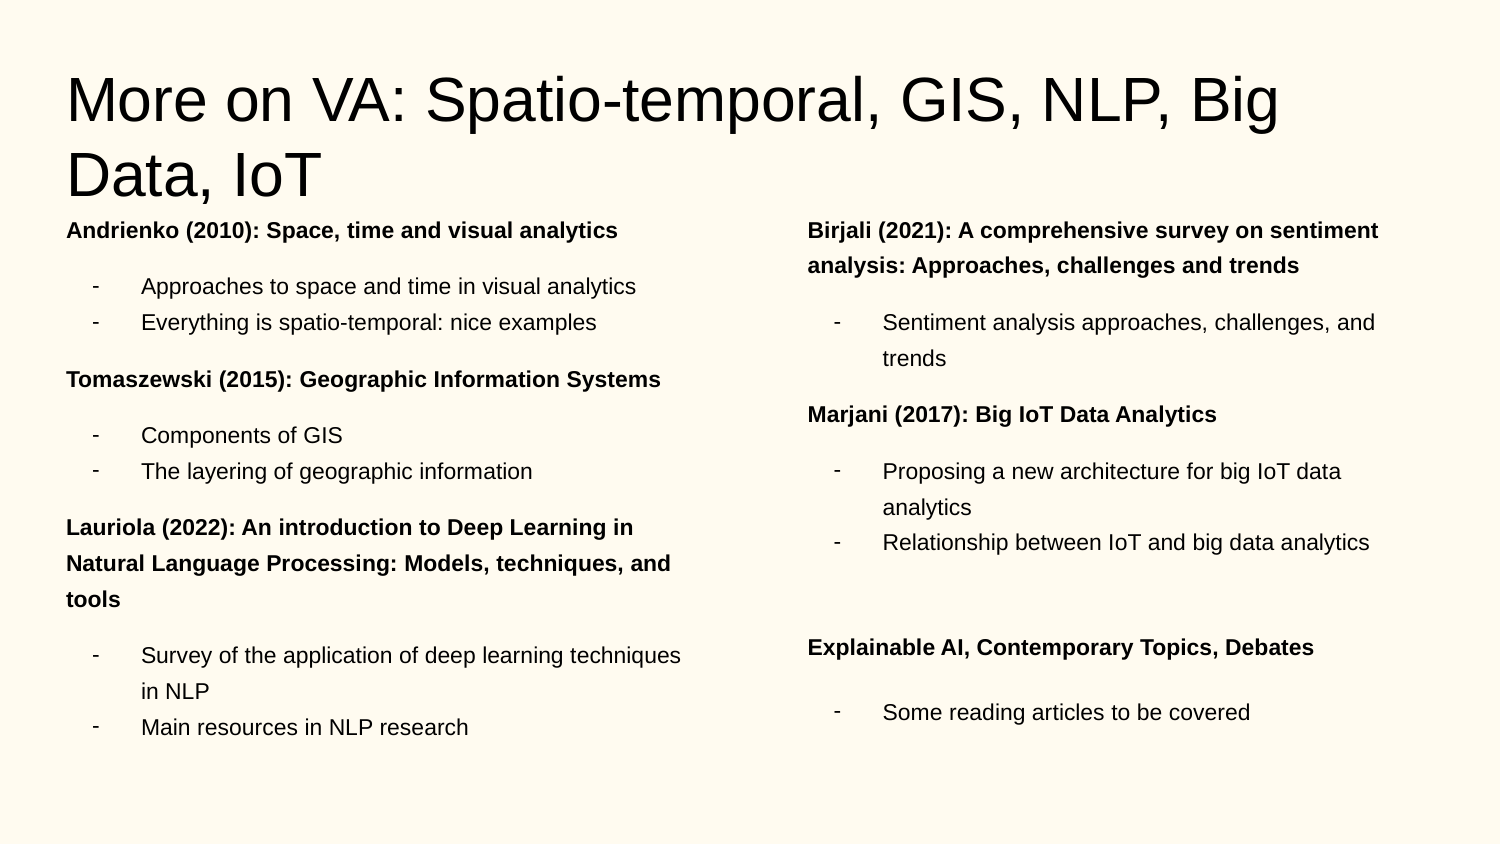

# More on VA: Spatio-temporal, GIS, NLP, Big Data, IoT
Andrienko (2010): Space, time and visual analytics
Approaches to space and time in visual analytics
Everything is spatio-temporal: nice examples
Tomaszewski (2015): Geographic Information Systems
Components of GIS
The layering of geographic information
Lauriola (2022): An introduction to Deep Learning in Natural Language Processing: Models, techniques, and tools
Survey of the application of deep learning techniques in NLP
Main resources in NLP research
Birjali (2021): A comprehensive survey on sentiment analysis: Approaches, challenges and trends
Sentiment analysis approaches, challenges, and trends
Marjani (2017): Big IoT Data Analytics
Proposing a new architecture for big IoT data analytics
Relationship between IoT and big data analytics

Explainable AI, Contemporary Topics, Debates
Some reading articles to be covered